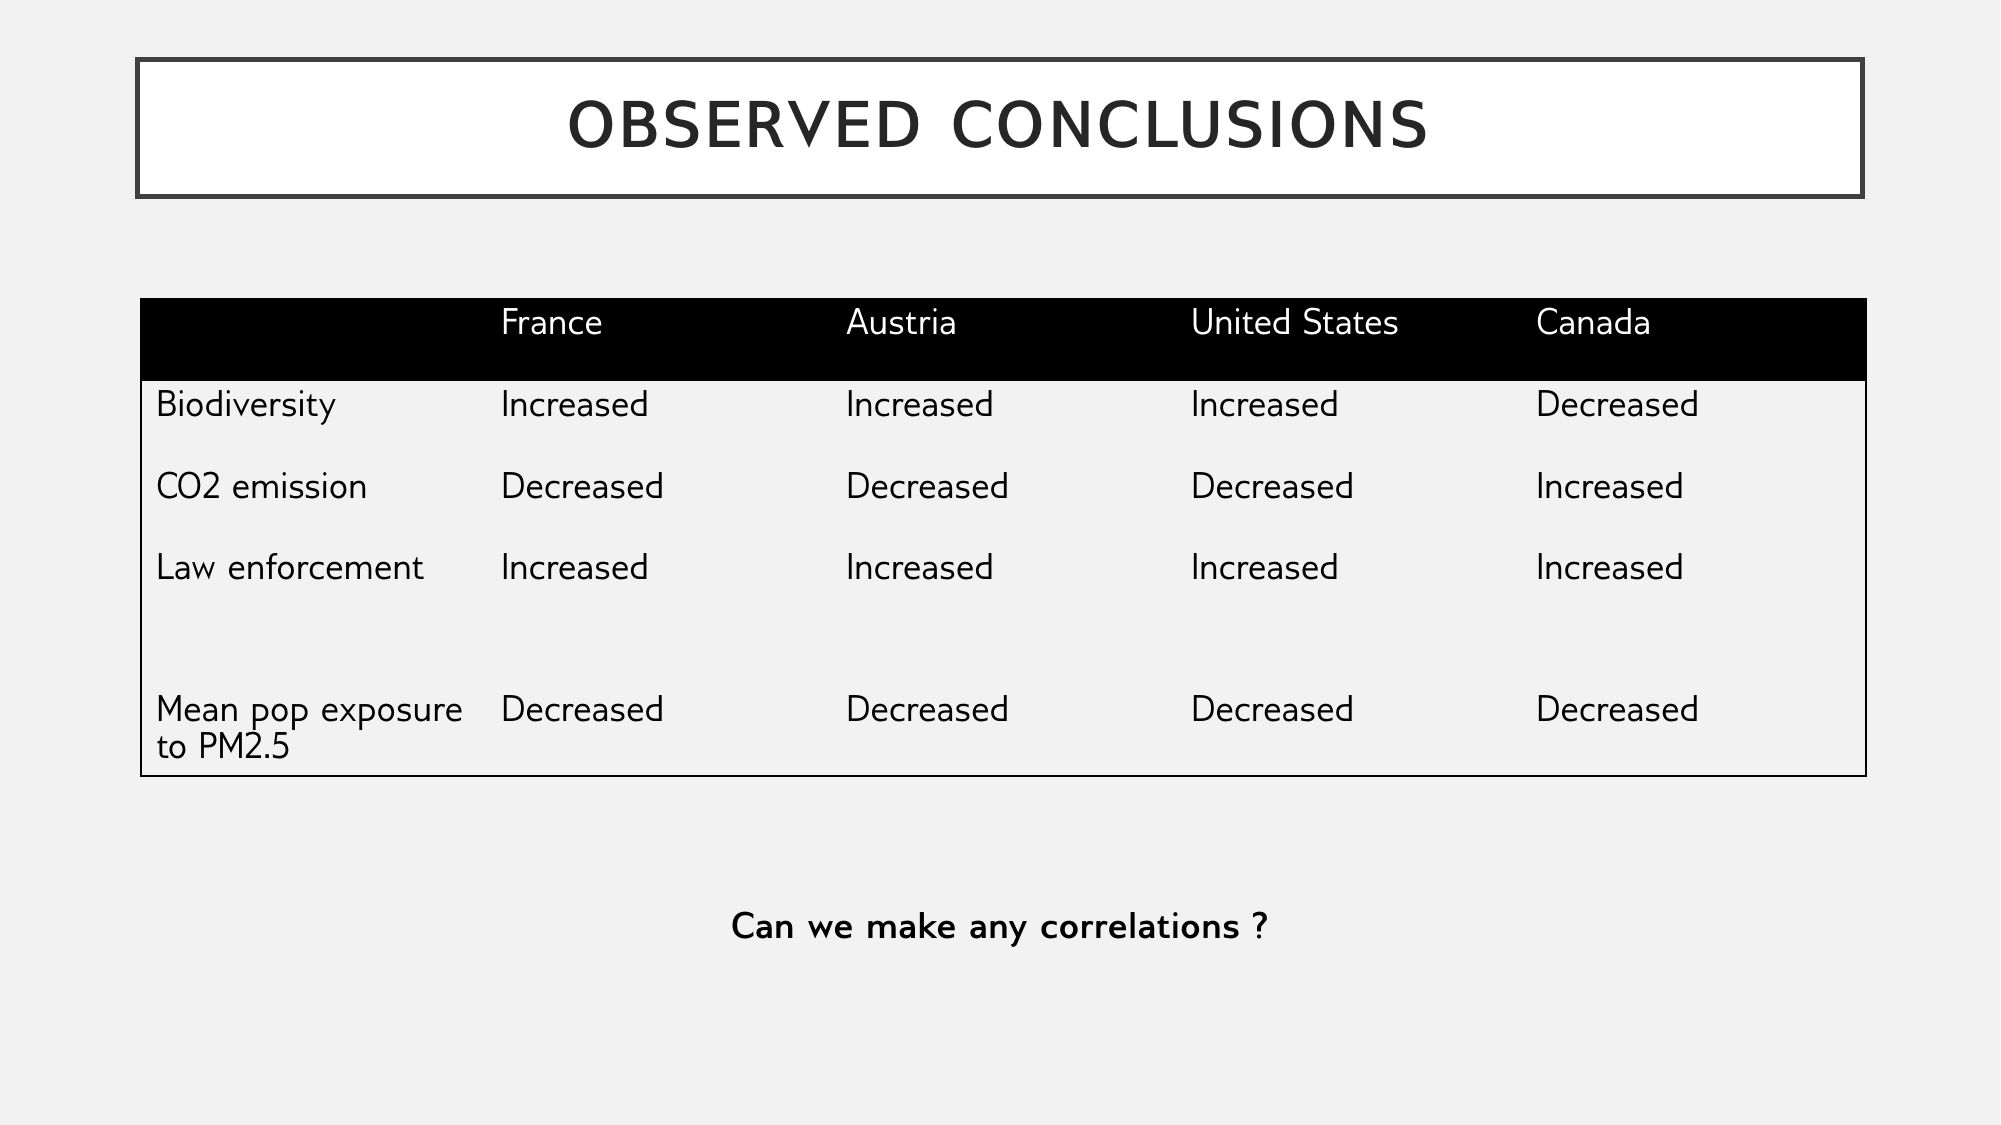

# Observed conclusions
|  | France | Austria | United States | Canada |
| --- | --- | --- | --- | --- |
| Biodiversity | Increased | Increased | Increased | Decreased |
| CO2 emission | Decreased | Decreased | Decreased | Increased |
| Law enforcement | Increased | Increased | Increased | Increased |
| Mean pop exposure to PM2.5 | Decreased | Decreased | Decreased | Decreased |
Can we make any correlations ?